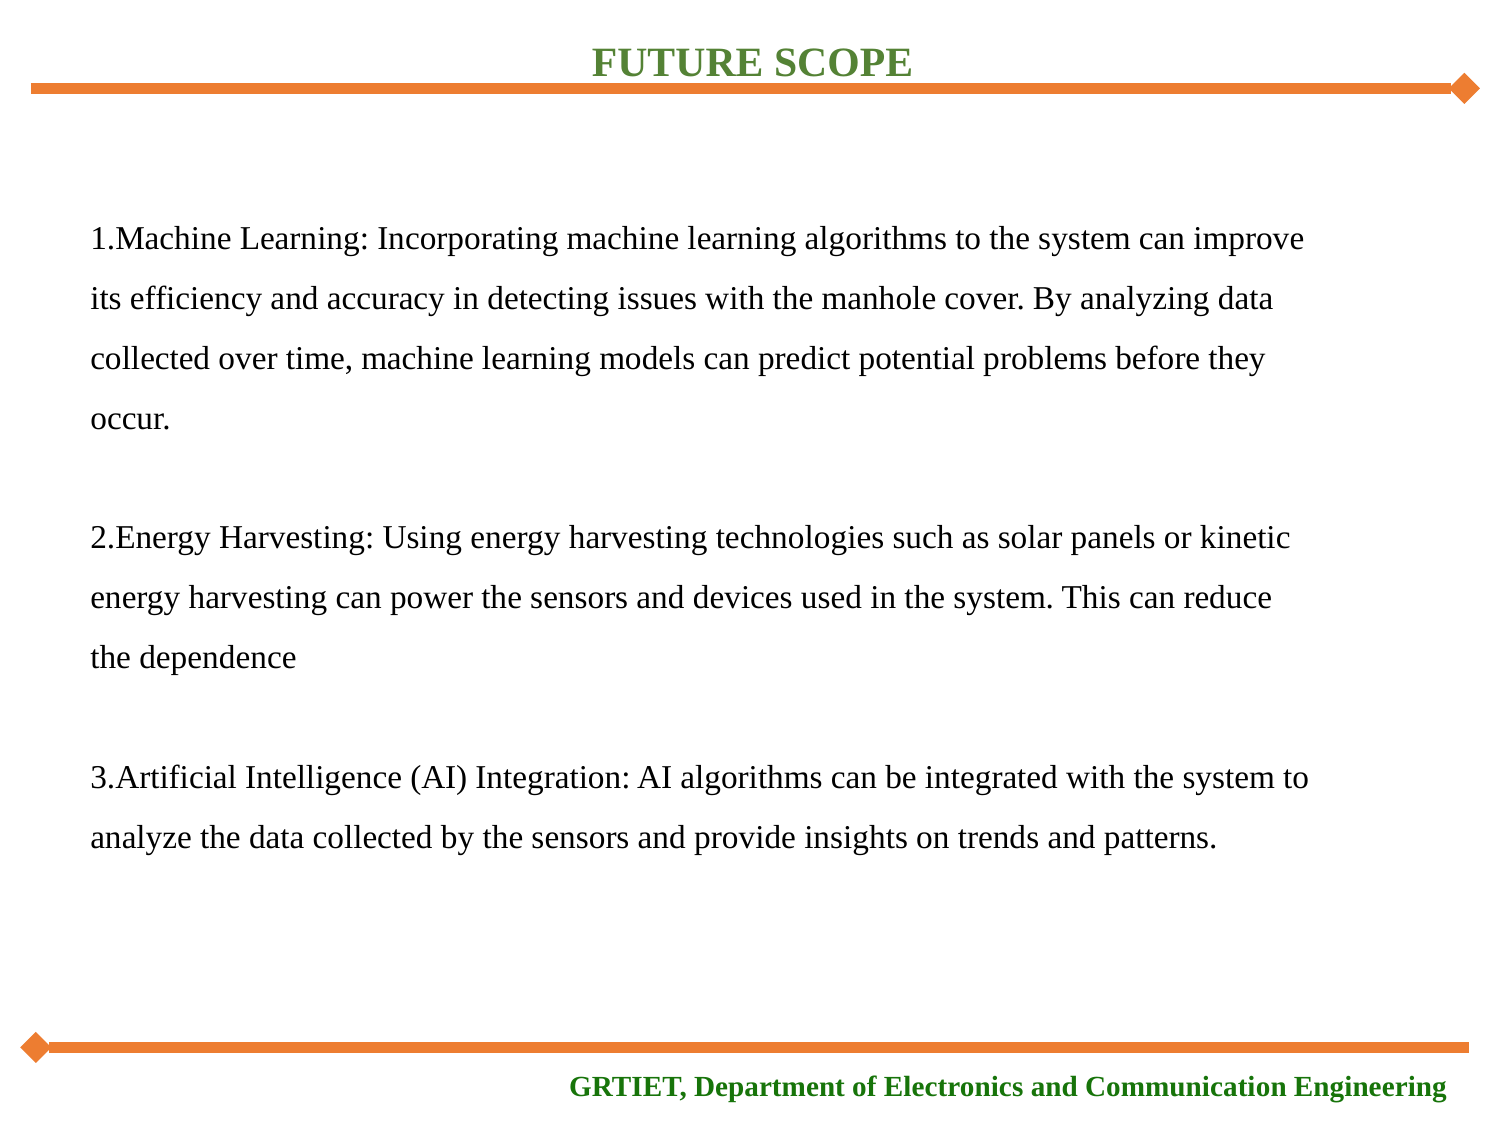

FUTURE SCOPE

Machine Learning: Incorporating machine learning algorithms to the system can improve its efficiency and accuracy in detecting issues with the manhole cover. By analyzing data collected over time, machine learning models can predict potential problems before they occur.

Energy Harvesting: Using energy harvesting technologies such as solar panels or kinetic energy harvesting can power the sensors and devices used in the system. This can reduce the dependence

Artificial Intelligence (AI) Integration: AI algorithms can be integrated with the system to analyze the data collected by the sensors and provide insights on trends and patterns.
GRTIET, Department of Electronics and Communication Engineering